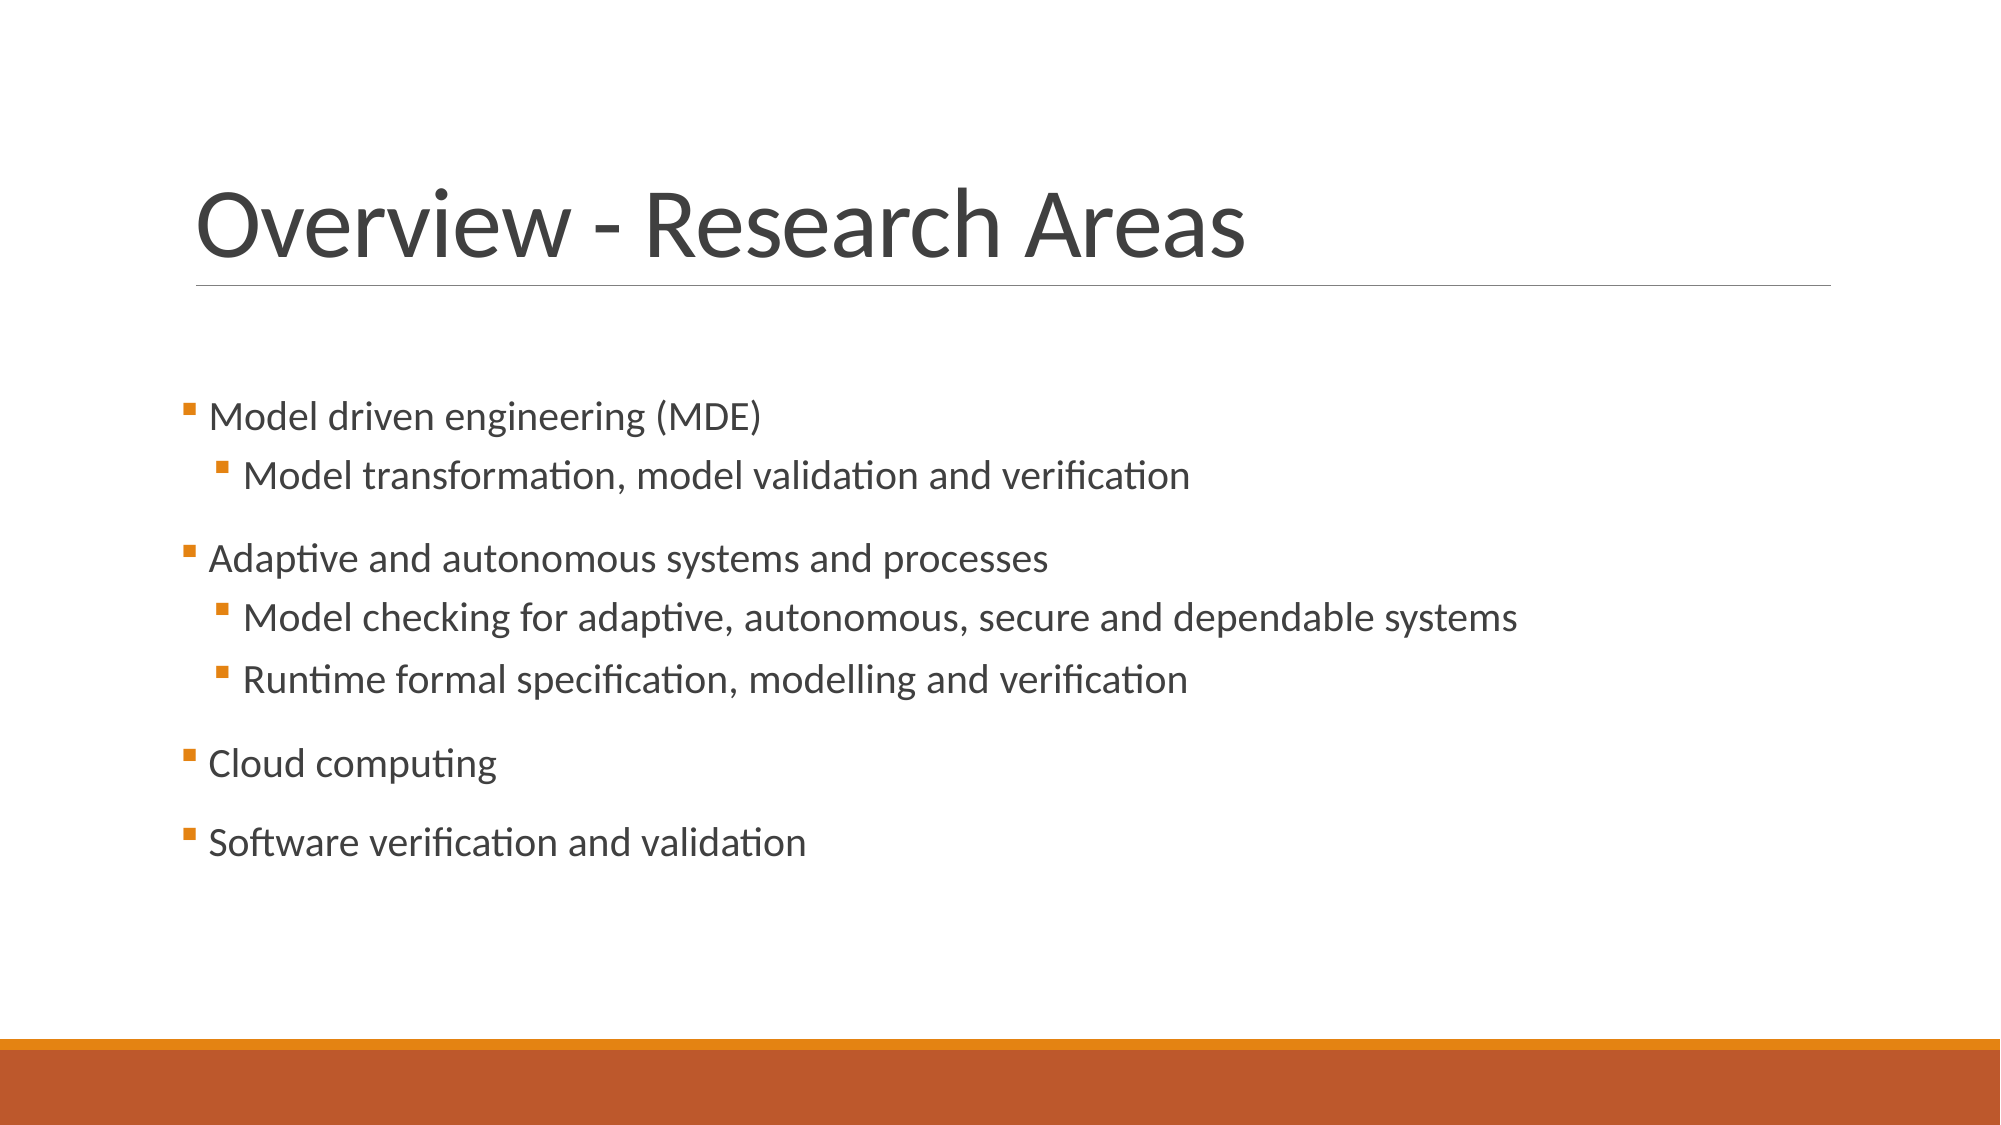

# Overview - Research Areas

 Model driven engineering (MDE)
Model transformation, model validation and verification
 Adaptive and autonomous systems and processes
Model checking for adaptive, autonomous, secure and dependable systems
Runtime formal specification, modelling and verification
 Cloud computing
 Software verification and validation